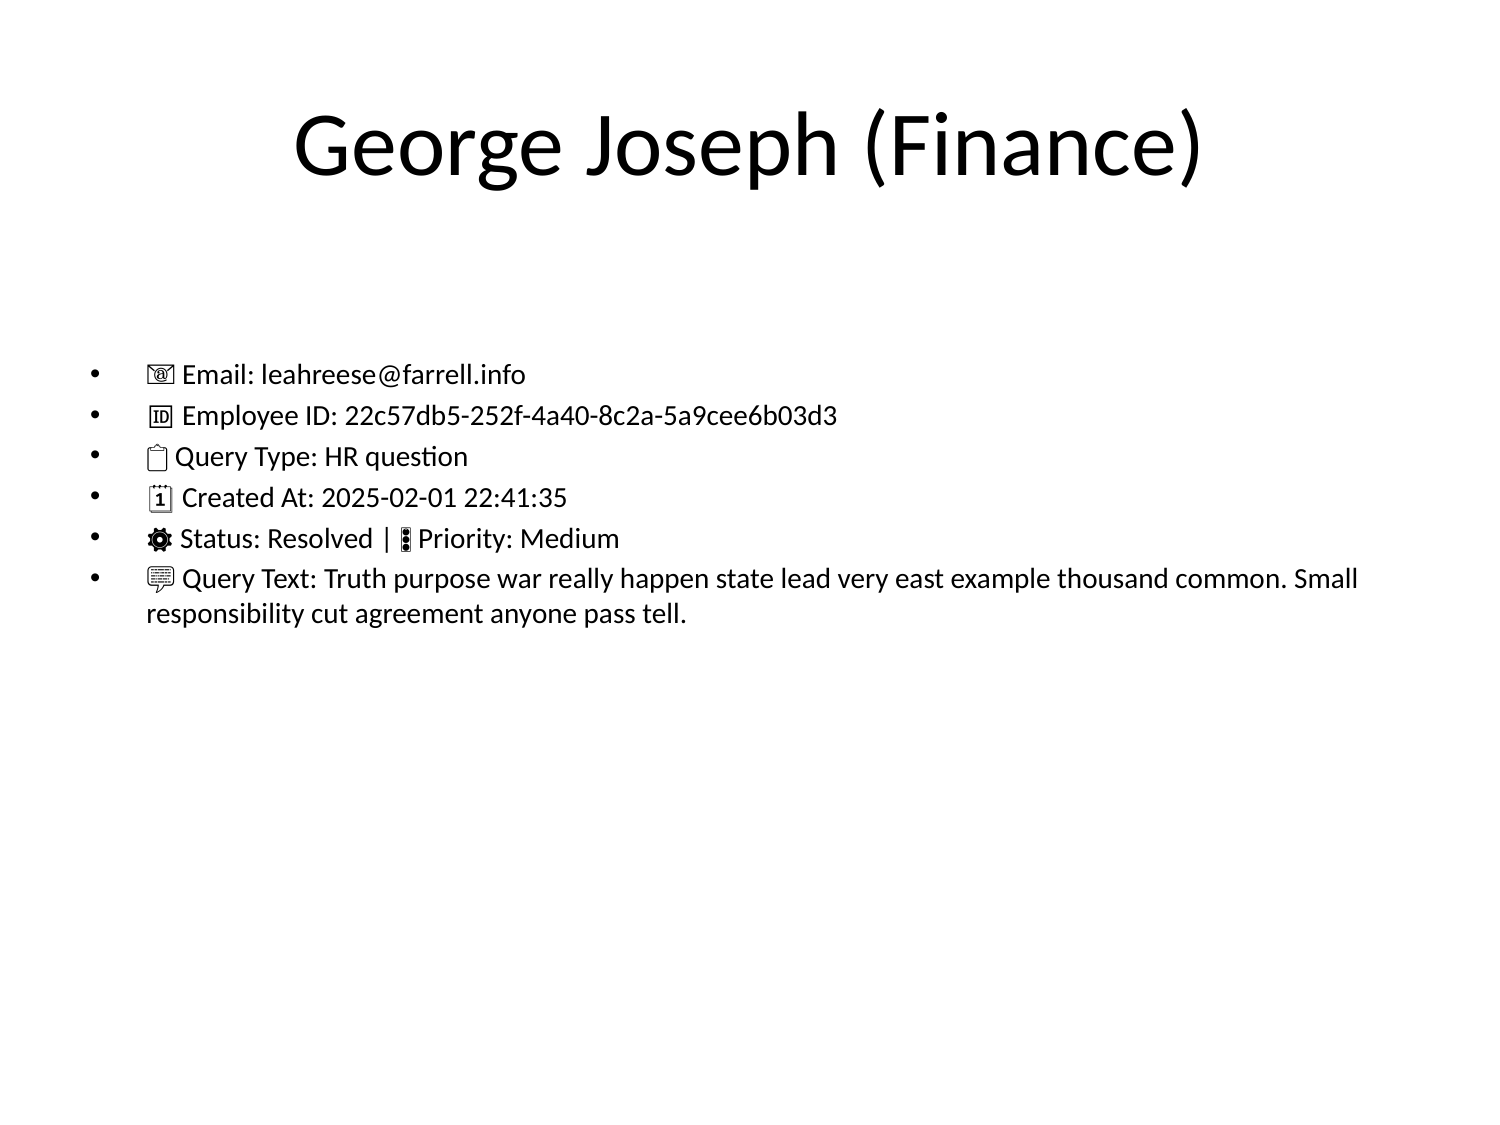

# George Joseph (Finance)

📧 Email: leahreese@farrell.info
🆔 Employee ID: 22c57db5-252f-4a40-8c2a-5a9cee6b03d3
📋 Query Type: HR question
🗓 Created At: 2025-02-01 22:41:35
⚙ Status: Resolved | 🚦 Priority: Medium
💬 Query Text: Truth purpose war really happen state lead very east example thousand common. Small responsibility cut agreement anyone pass tell.